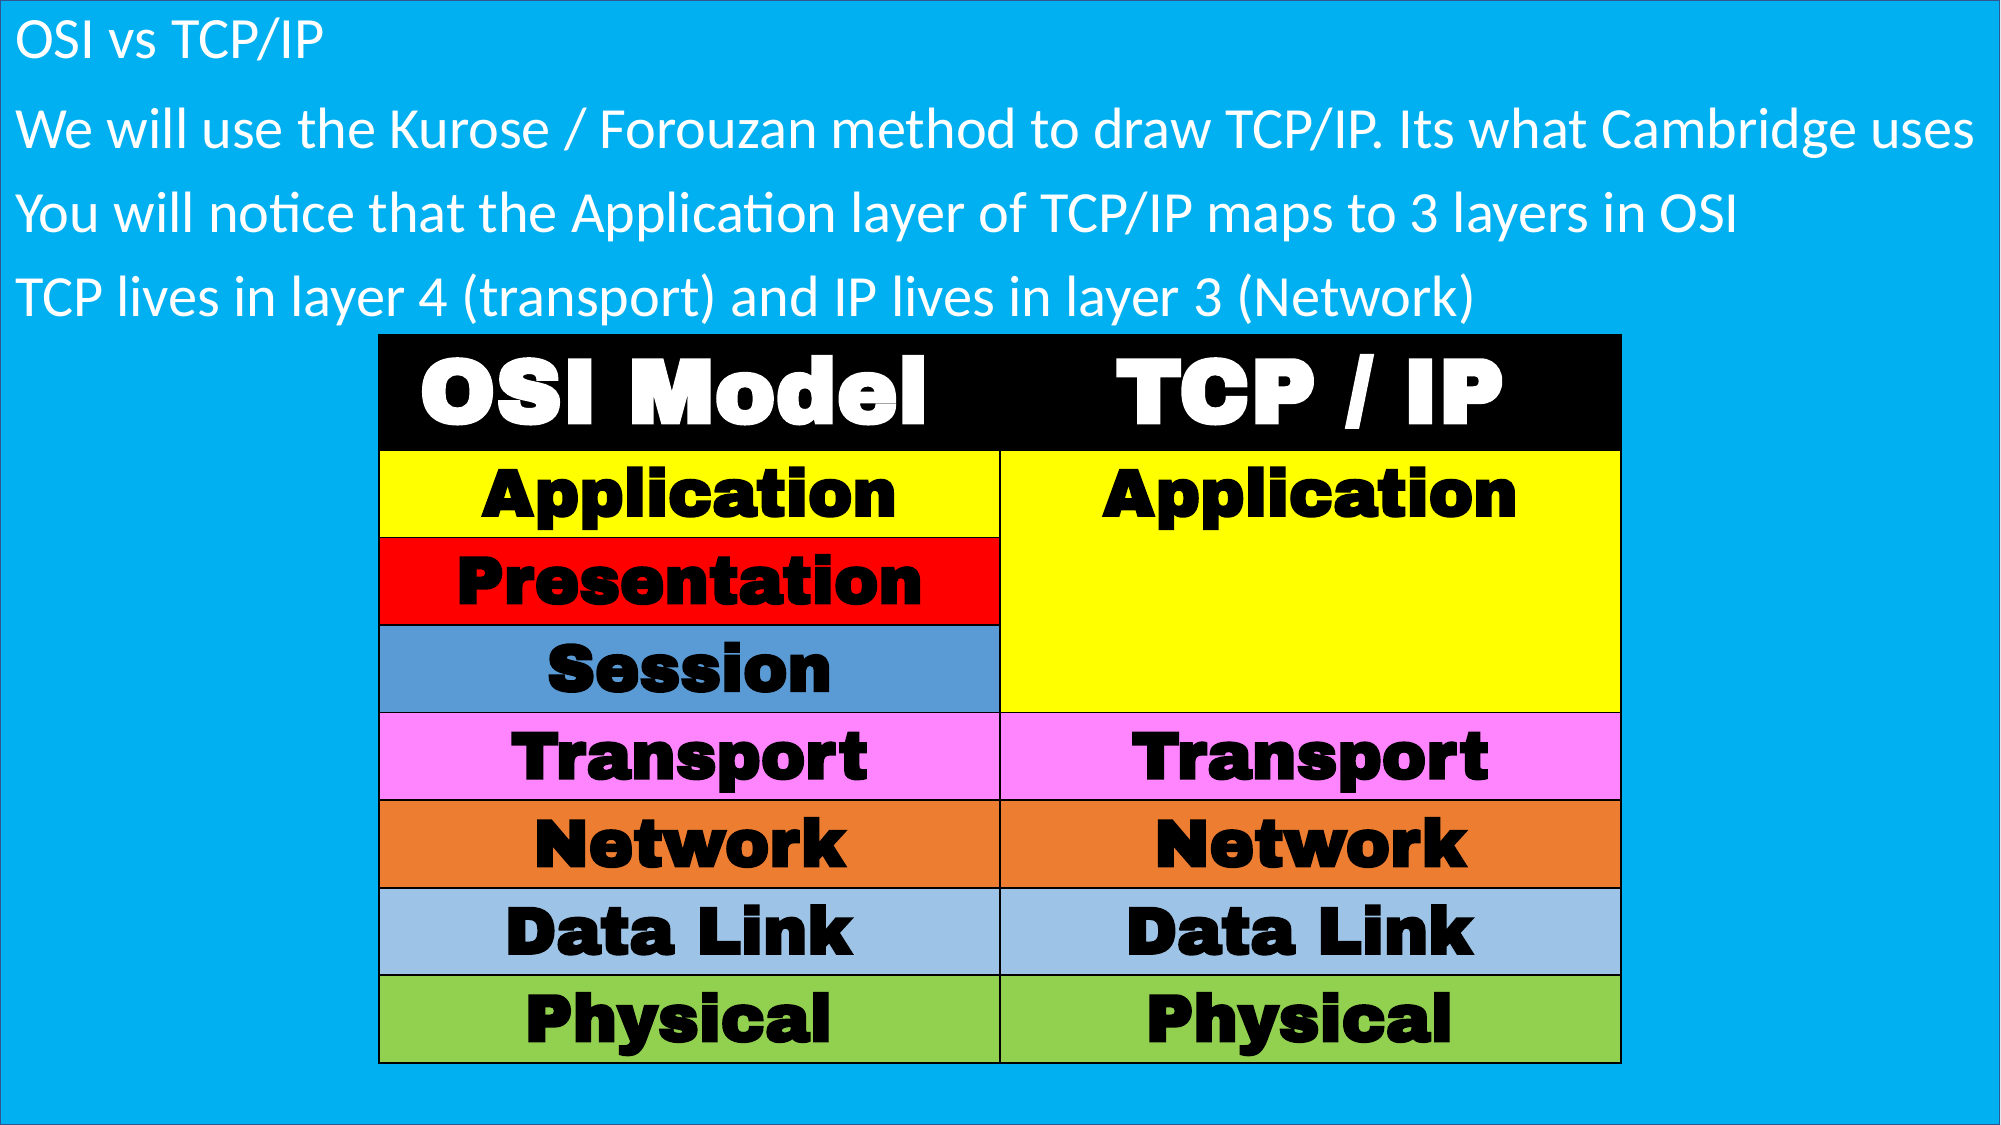

# OSI vs TCP/IP
We will use the Kurose / Forouzan method to draw TCP/IP. Its what Cambridge uses
You will notice that the Application layer of TCP/IP maps to 3 layers in OSI
TCP lives in layer 4 (transport) and IP lives in layer 3 (Network)

| OSI Model | TCP / IP |
| --- | --- |
| Application | Application |
| Presentation |  |
| Session |  |
| Transport | Transport |
| Network | Network |
| Data Link | Data Link |
| Physical | Physical |